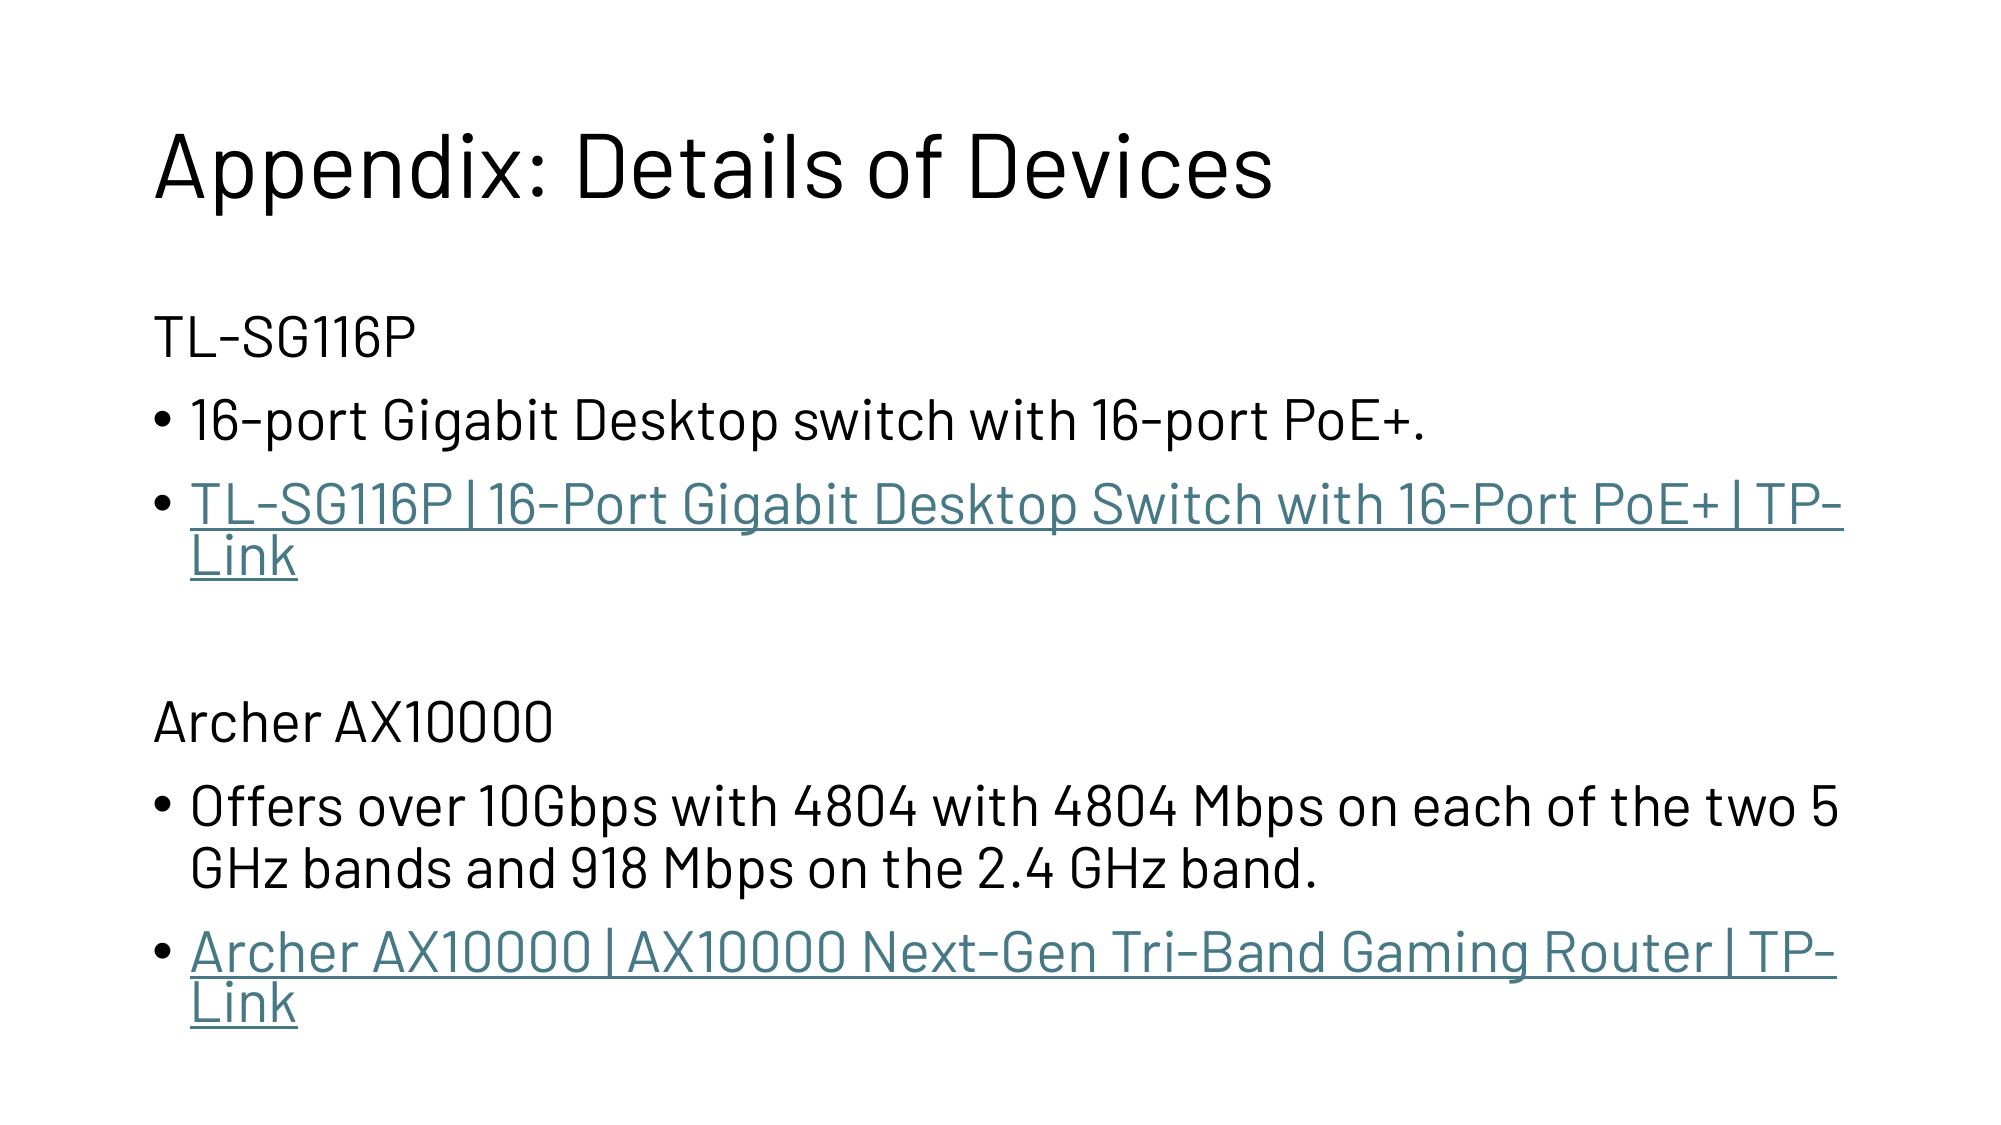

# Appendix: Details of Devices
TL-SG116P
16-port Gigabit Desktop switch with 16-port PoE+.
TL-SG116P | 16-Port Gigabit Desktop Switch with 16-Port PoE+ | TP-Link

Archer AX10000
Offers over 10Gbps with 4804 with 4804 Mbps on each of the two 5 GHz bands and 918 Mbps on the 2.4 GHz band.
Archer AX10000 | AX10000 Next-Gen Tri-Band Gaming Router | TP-Link